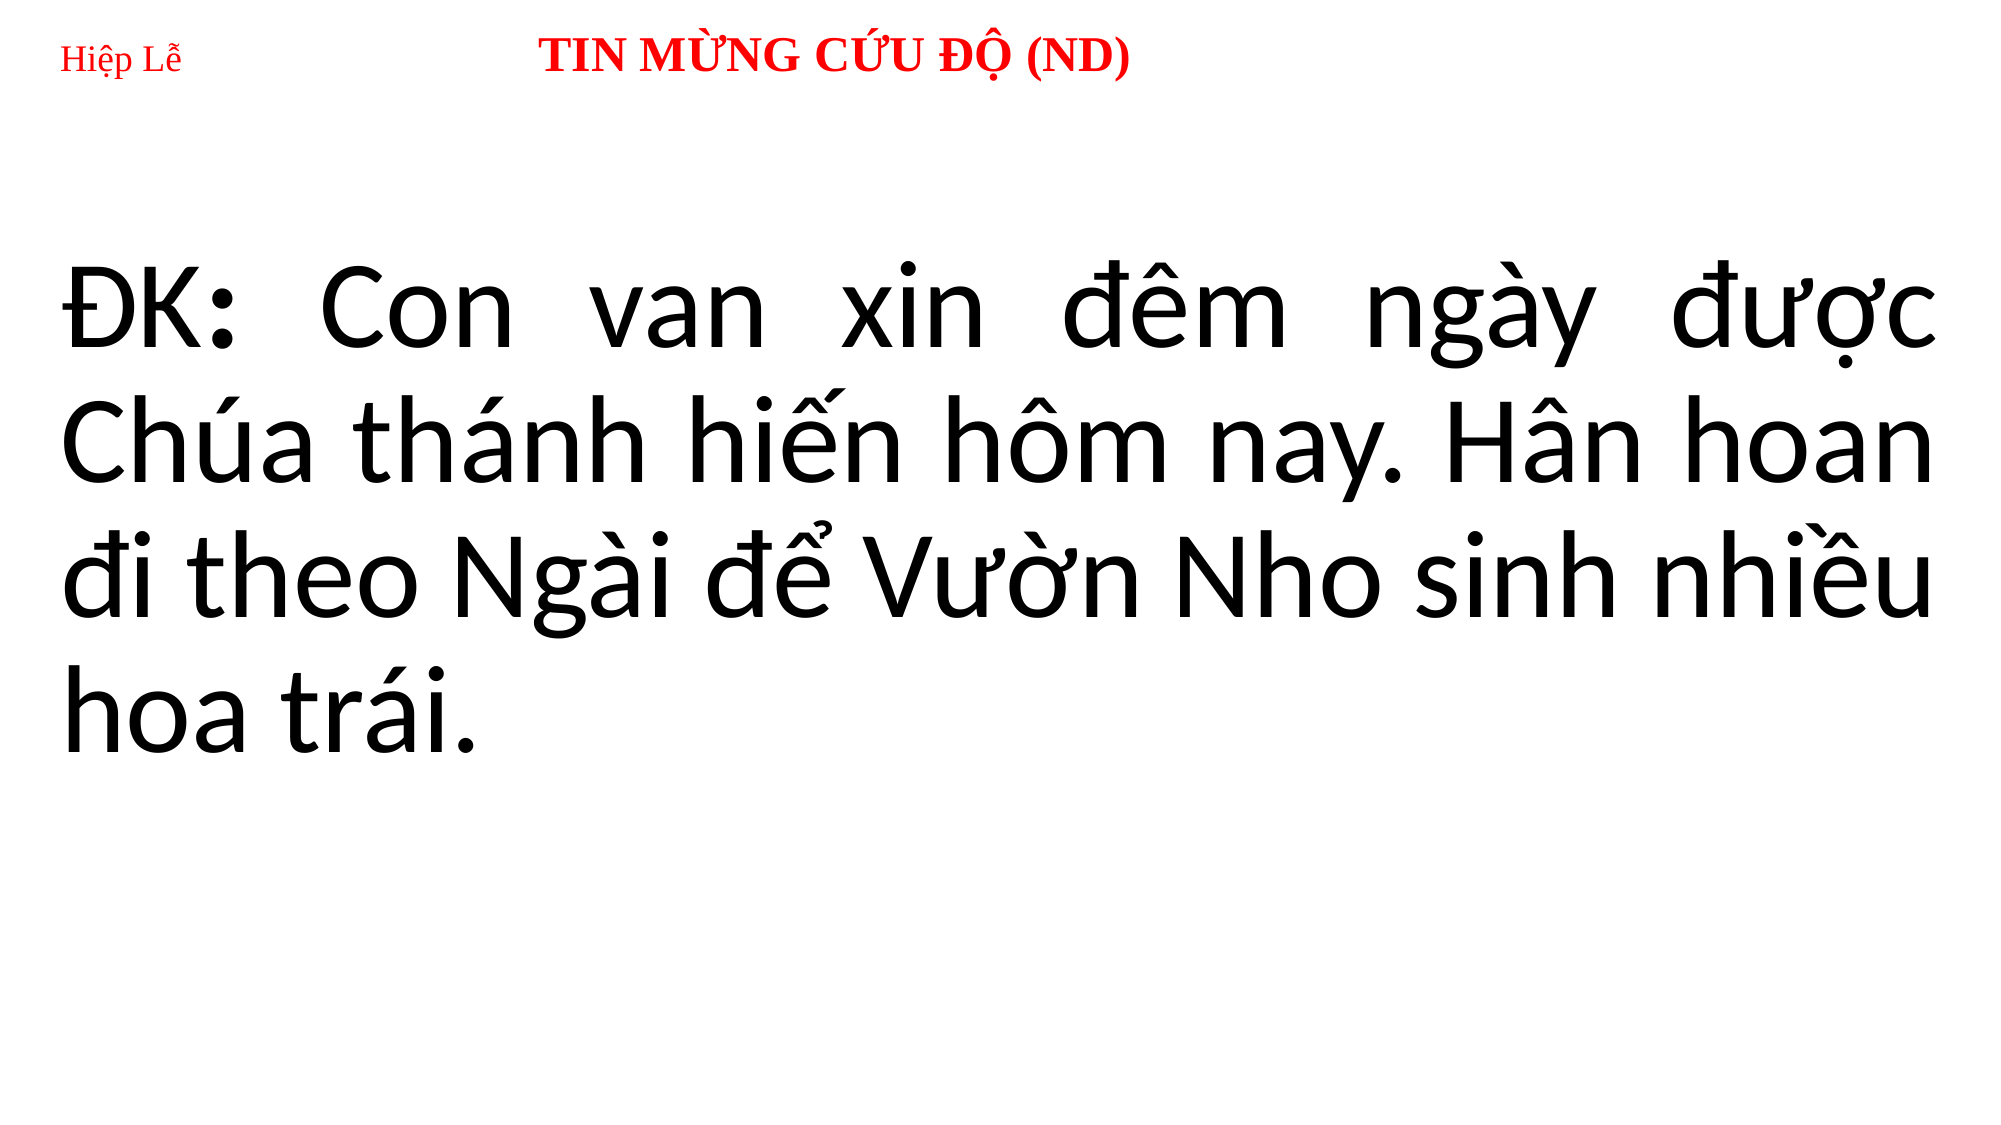

# Hiệp Lễ                                	   TIN MỪNG CỨU ĐỘ (ND)
ĐK: Con van xin đêm ngày được Chúa thánh hiến hôm nay. Hân hoan đi theo Ngài để Vườn Nho sinh nhiều hoa trái.